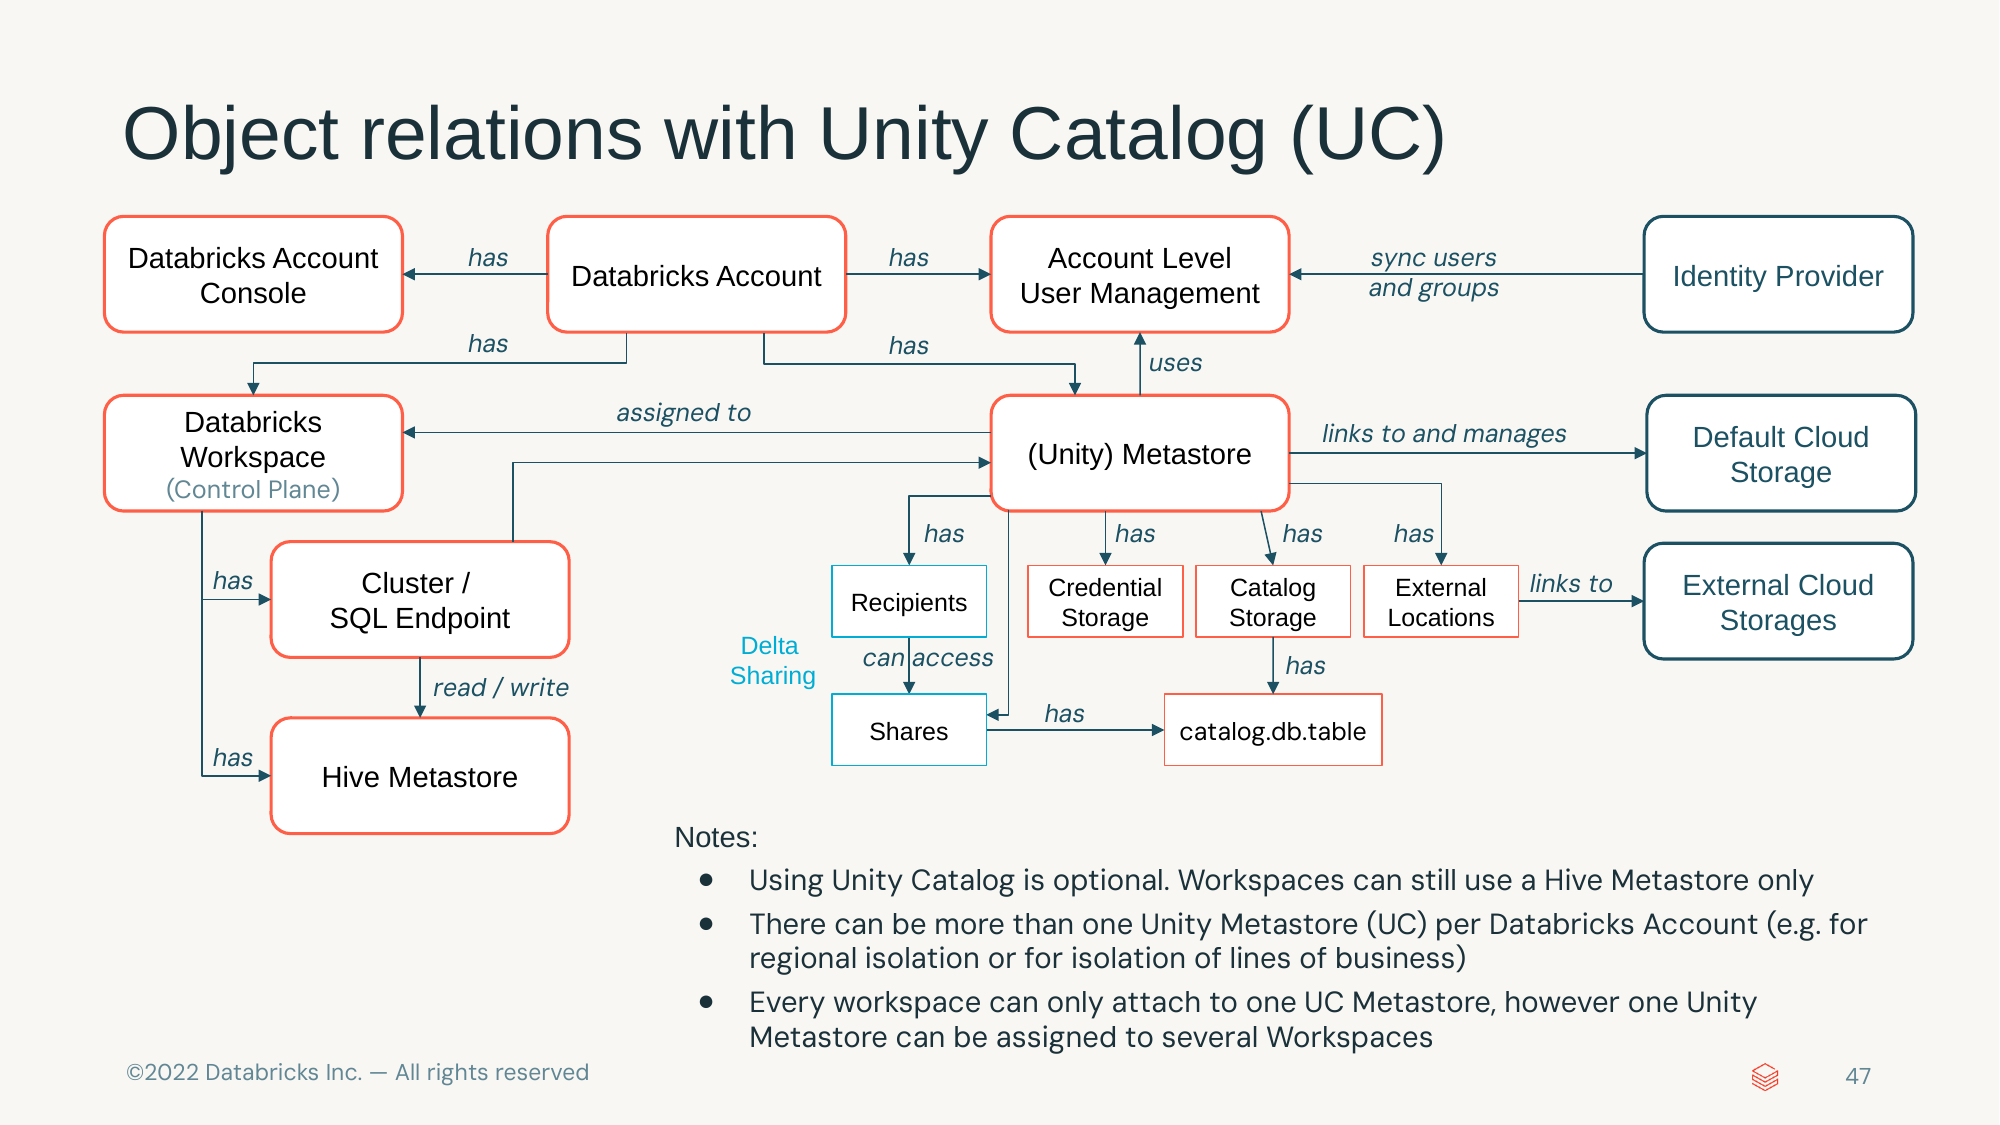

Object relations with Unity Catalog (UC)
Databricks Account Console
Databricks Account
Account Level
User Management
Identity Provider
sync users and groups
has
has

has
has
uses
assigned to
Default Cloud Storage
Databricks
Workspace
(Control Plane)
(Unity) Metastore

links to and manages

has
has
has
has
Cluster /
SQL Endpoint

External Cloud Storages
has
Recipients
Credential Storage
Catalog Storage
External Locations
links to
Delta
Sharing
can access
has
read / write
Shares
catalog.db.table
has

Hive Metastore
has
Notes:
Using Unity Catalog is optional. Workspaces can still use a Hive Metastore only
There can be more than one Unity Metastore (UC) per Databricks Account (e.g. for regional isolation or for isolation of lines of business)
Every workspace can only attach to one UC Metastore, however one Unity Metastore can be assigned to several Workspaces
47